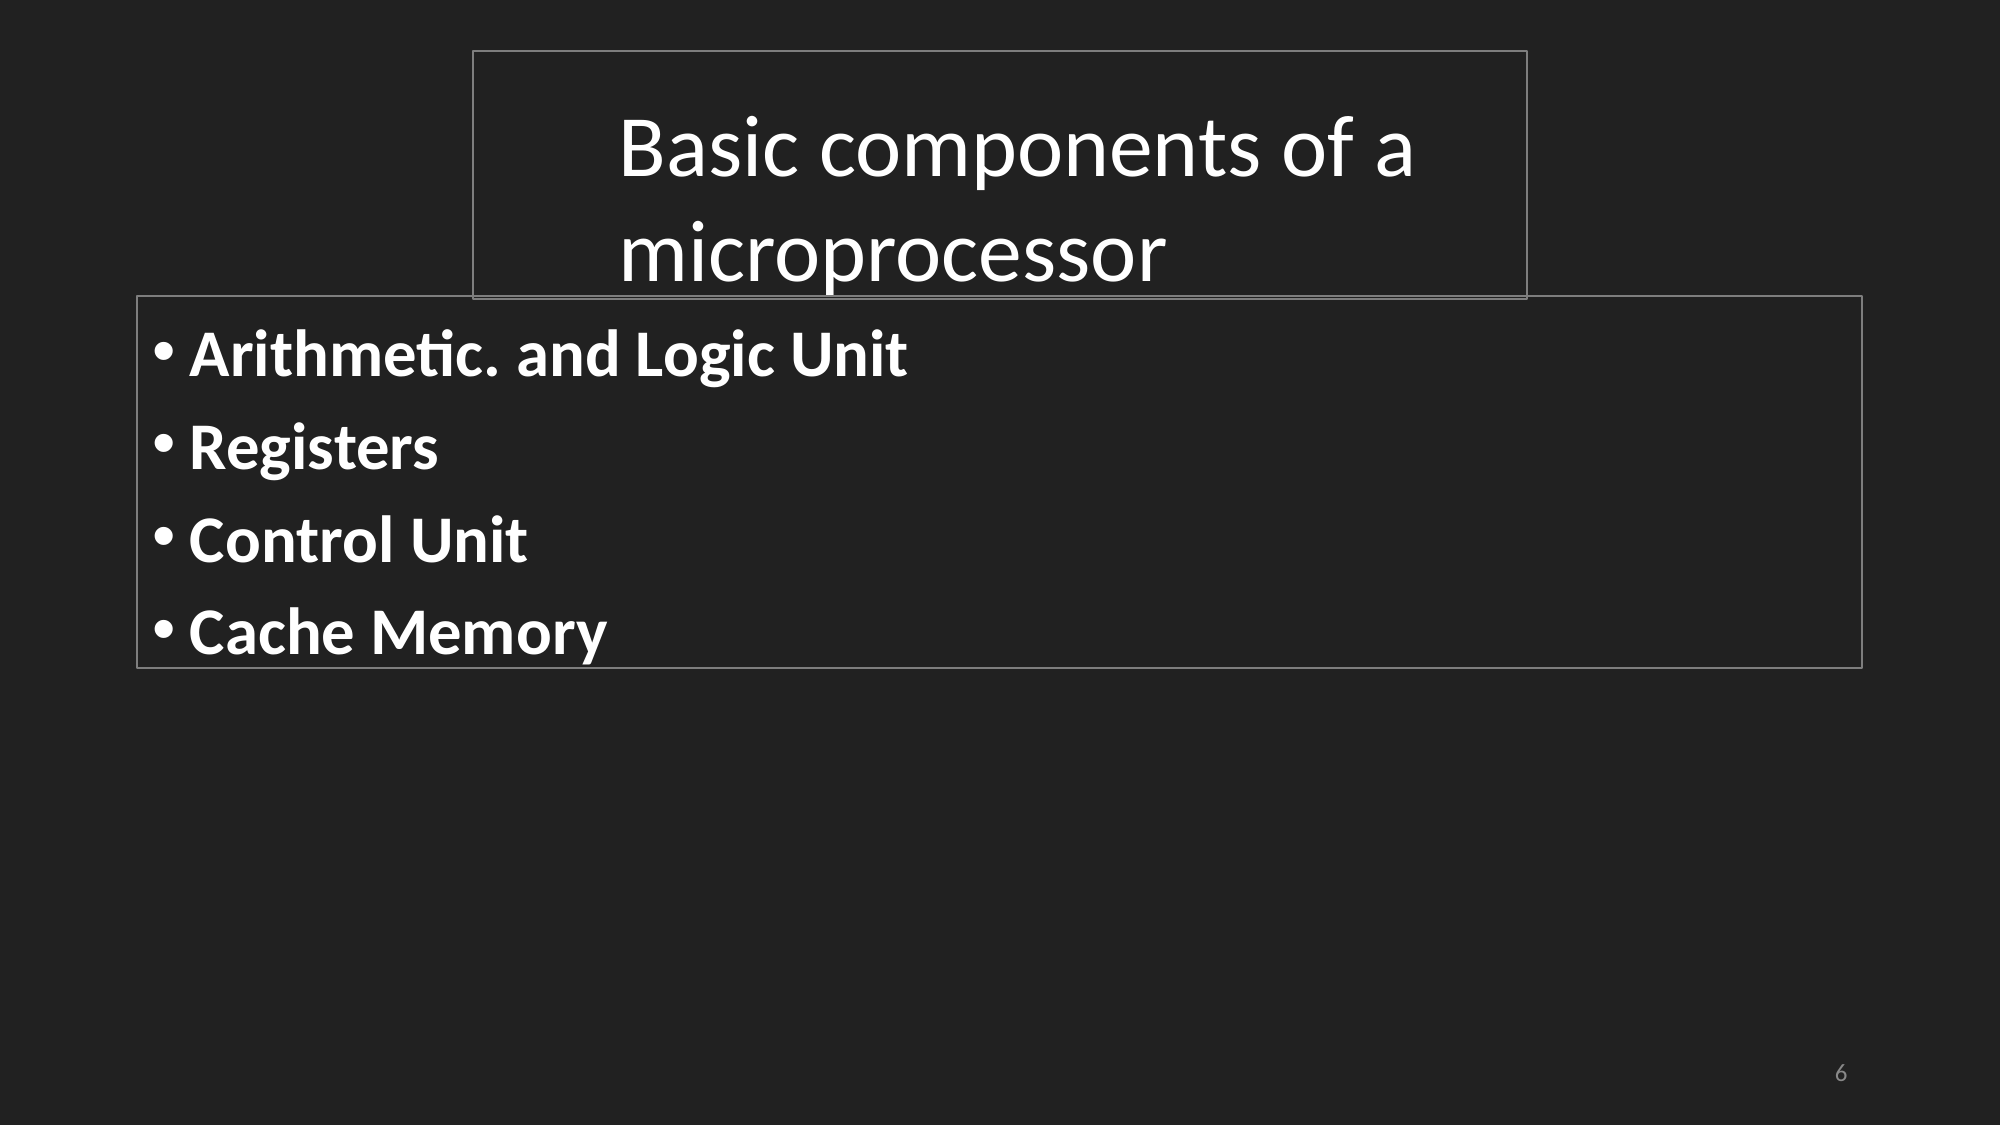

Basic components of a microprocessor
Arithmetic. and Logic Unit
Registers
Control Unit
Cache Memory

6